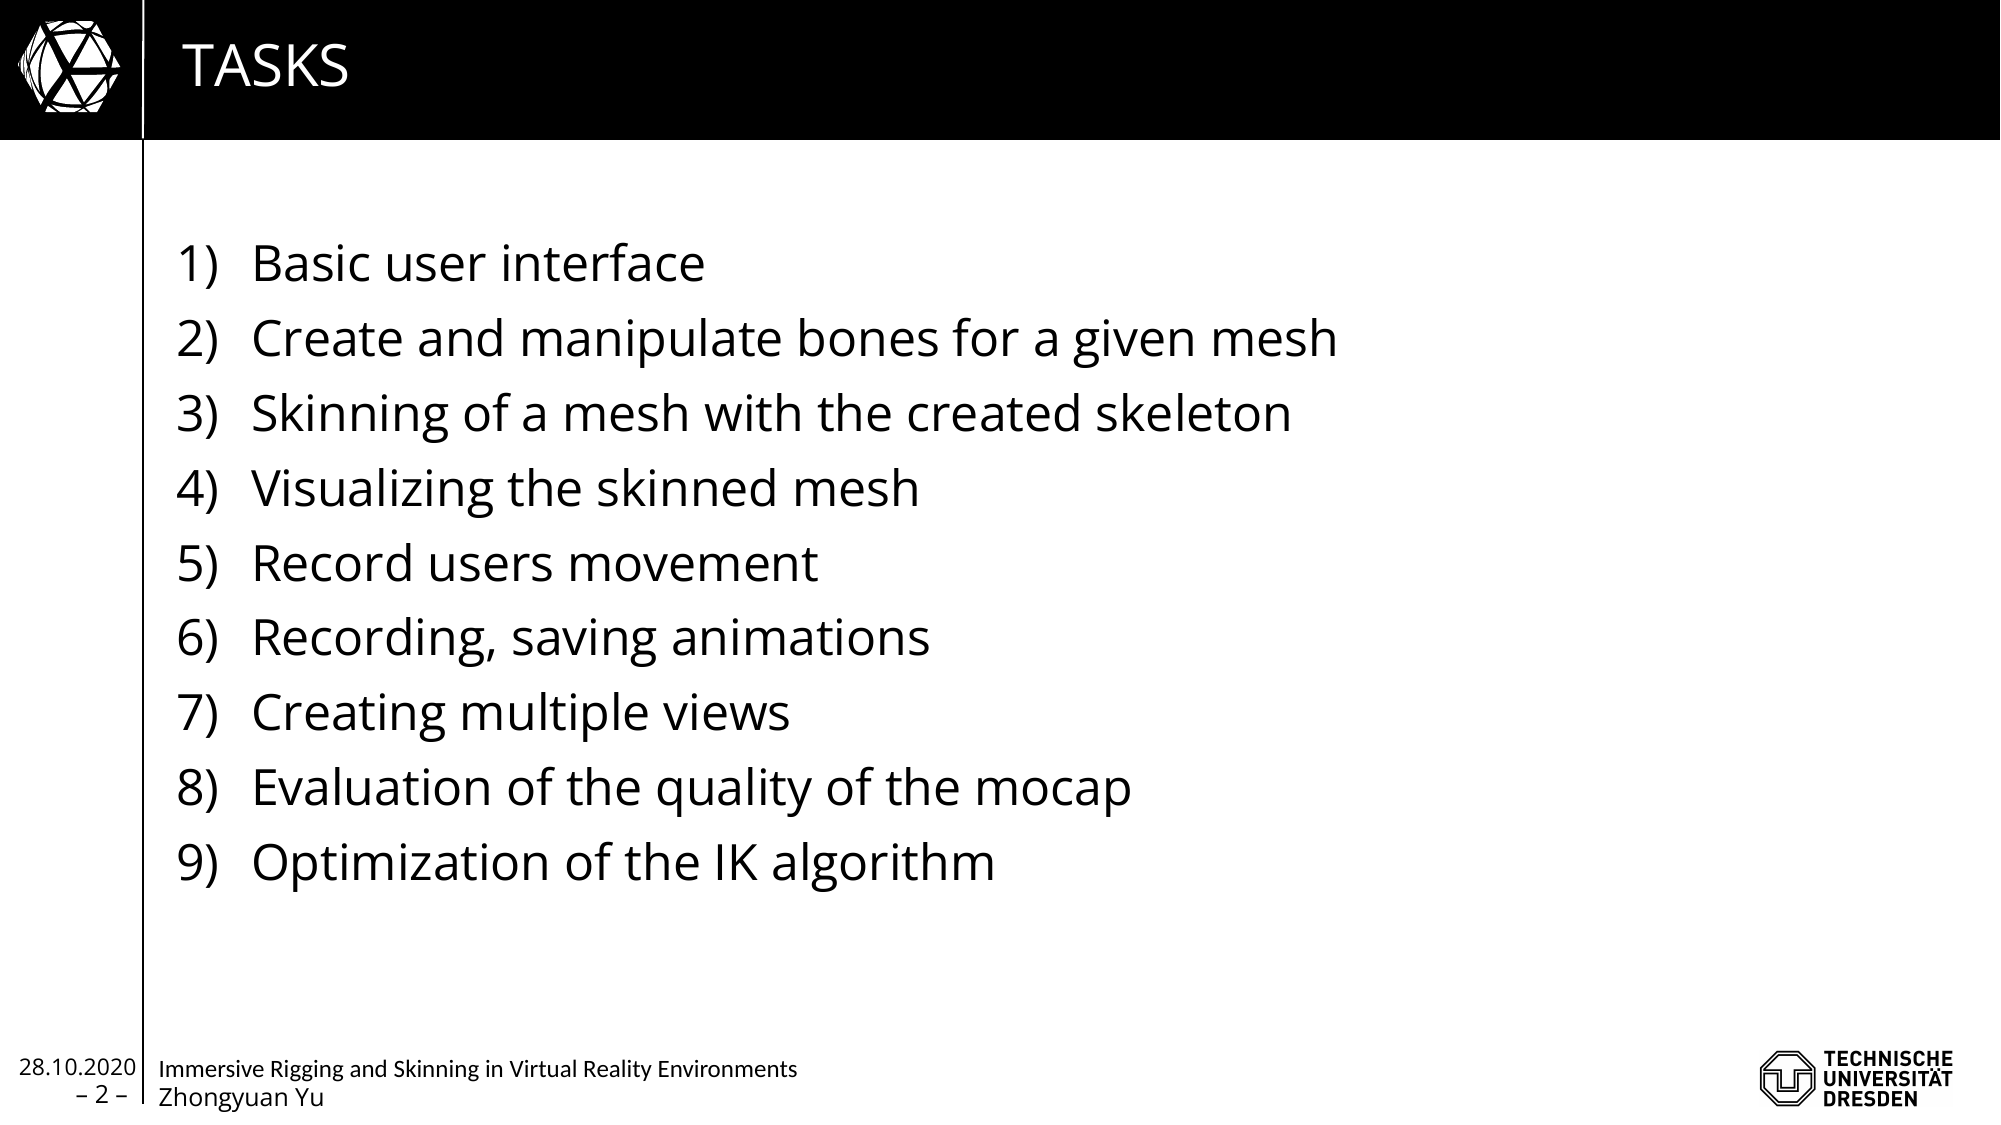

# Tasks

Basic user interface
Create and manipulate bones for a given mesh
Skinning of a mesh with the created skeleton
Visualizing the skinned mesh
Record users movement
Recording, saving animations
Creating multiple views
Evaluation of the quality of the mocap
Optimization of the IK algorithm

28.10.2020
– 2 –